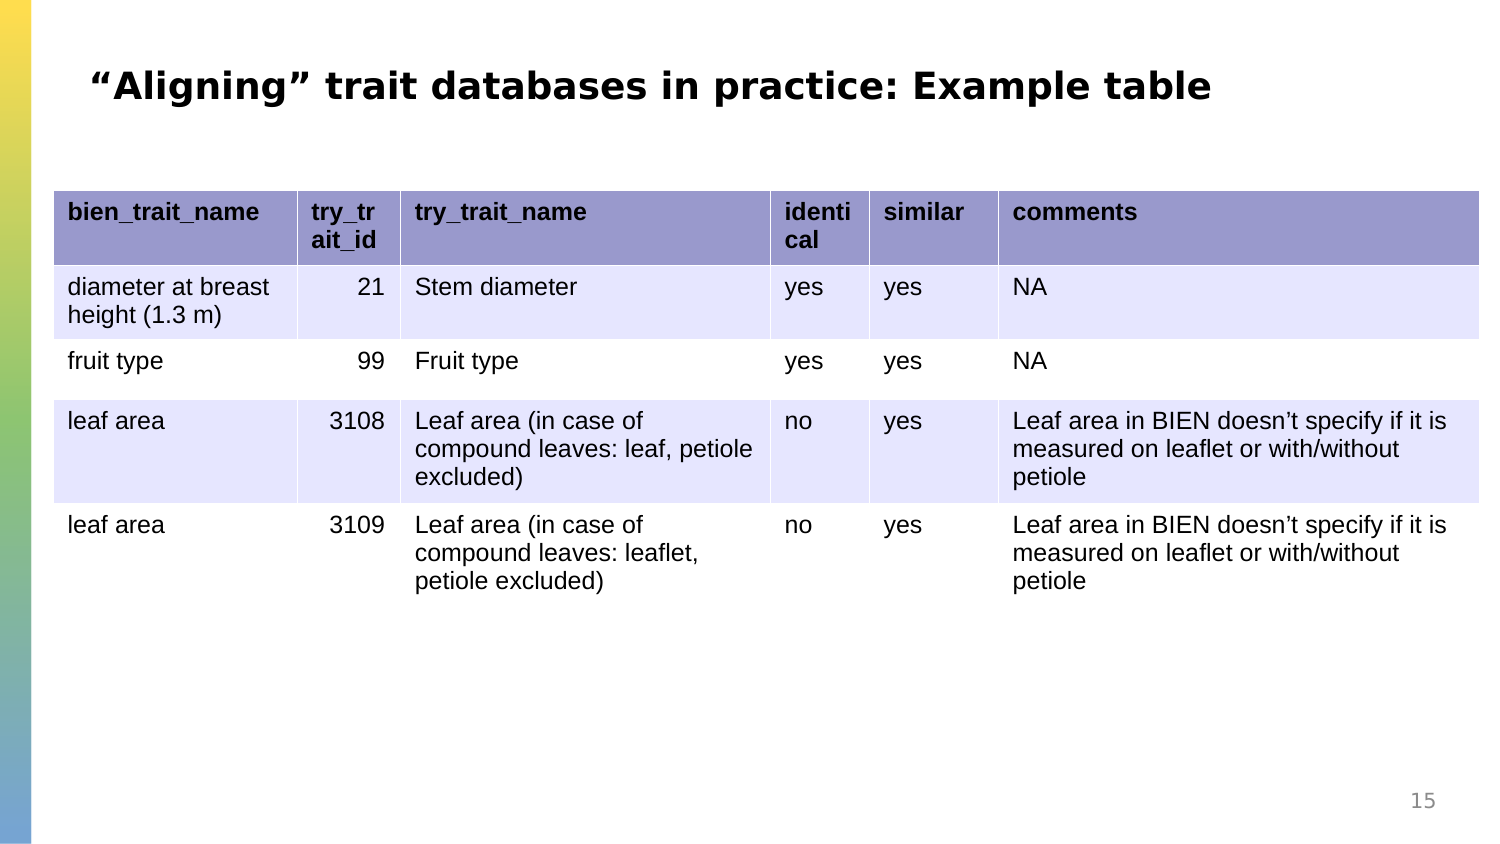

“Aligning” trait databases in practice: Example table
| bien\_trait\_name | try\_trait\_id | try\_trait\_name | identical | similar | comments |
| --- | --- | --- | --- | --- | --- |
| diameter at breast height (1.3 m) | 21 | Stem diameter | yes | yes | NA |
| fruit type | 99 | Fruit type | yes | yes | NA |
| leaf area | 3108 | Leaf area (in case of compound leaves: leaf, petiole excluded) | no | yes | Leaf area in BIEN doesn’t specify if it is measured on leaflet or with/without petiole |
| leaf area | 3109 | Leaf area (in case of compound leaves: leaflet, petiole excluded) | no | yes | Leaf area in BIEN doesn’t specify if it is measured on leaflet or with/without petiole |
15